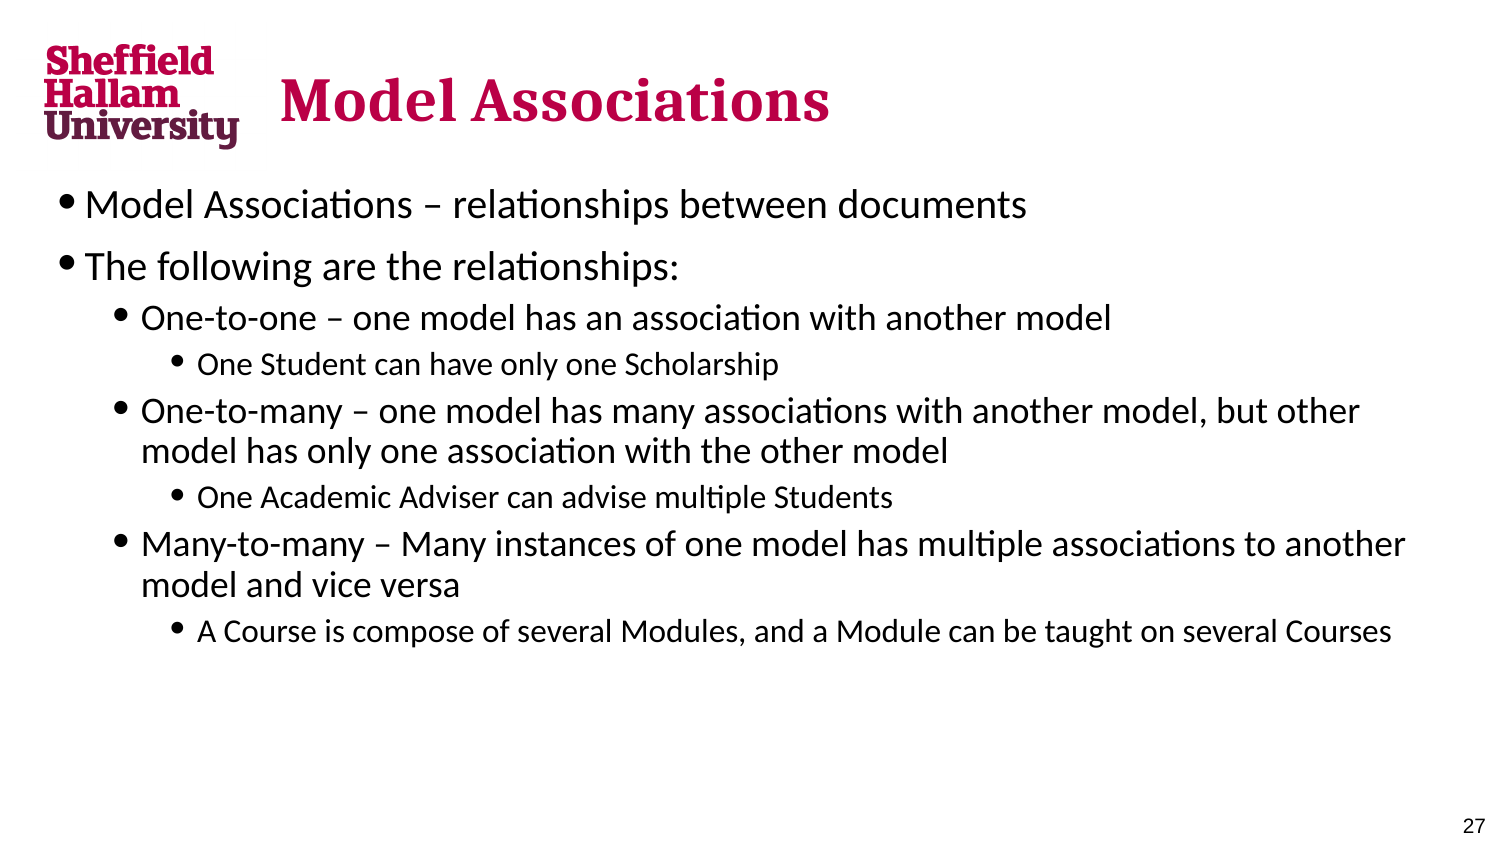

# Model Associations
Model Associations – relationships between documents
The following are the relationships:
One-to-one – one model has an association with another model
One Student can have only one Scholarship
One-to-many – one model has many associations with another model, but other model has only one association with the other model
One Academic Adviser can advise multiple Students
Many-to-many – Many instances of one model has multiple associations to another model and vice versa
A Course is compose of several Modules, and a Module can be taught on several Courses
27